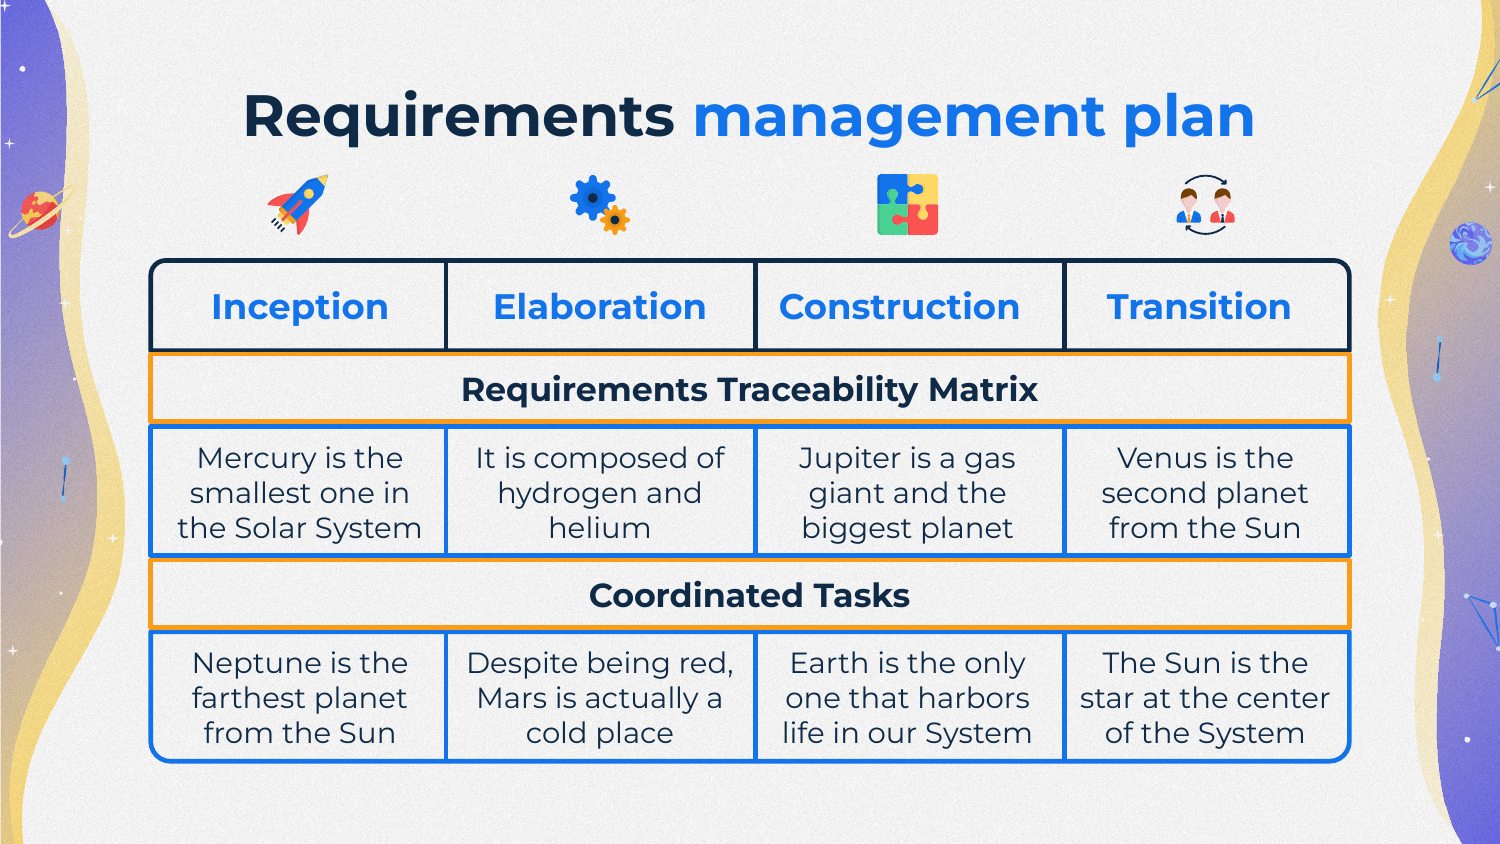

# Requirements management plan

Inception
Elaboration
Construction
Transition

Requirements Traceability Matrix

Mercury is the smallest one in the Solar System
It is composed of hydrogen and helium
Jupiter is a gas giant and the biggest planet
Venus is the second planet from the Sun
Coordinated Tasks

Neptune is the farthest planet from the Sun
Despite being red, Mars is actually a cold place
Earth is the only one that harbors life in our System
The Sun is the star at the center of the System